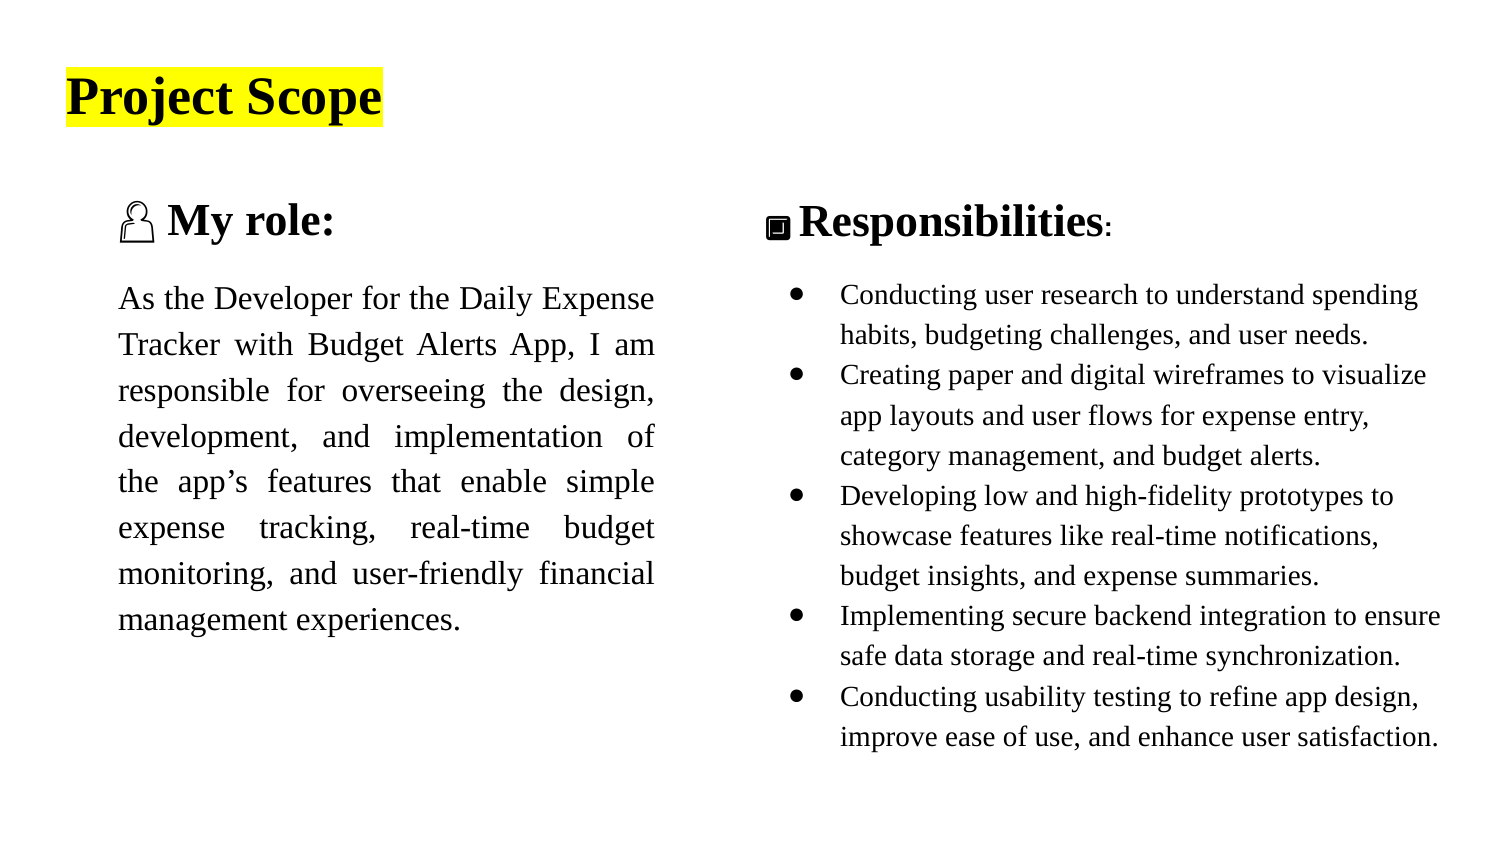

# Project Scope
👤 My role:
As the Developer for the Daily Expense Tracker with Budget Alerts App, I am responsible for overseeing the design, development, and implementation of the app’s features that enable simple expense tracking, real-time budget monitoring, and user-friendly financial management experiences.

🔲 Responsibilities:
Conducting user research to understand spending habits, budgeting challenges, and user needs.
Creating paper and digital wireframes to visualize app layouts and user flows for expense entry, category management, and budget alerts.
Developing low and high-fidelity prototypes to showcase features like real-time notifications, budget insights, and expense summaries.
Implementing secure backend integration to ensure safe data storage and real-time synchronization.
Conducting usability testing to refine app design, improve ease of use, and enhance user satisfaction.